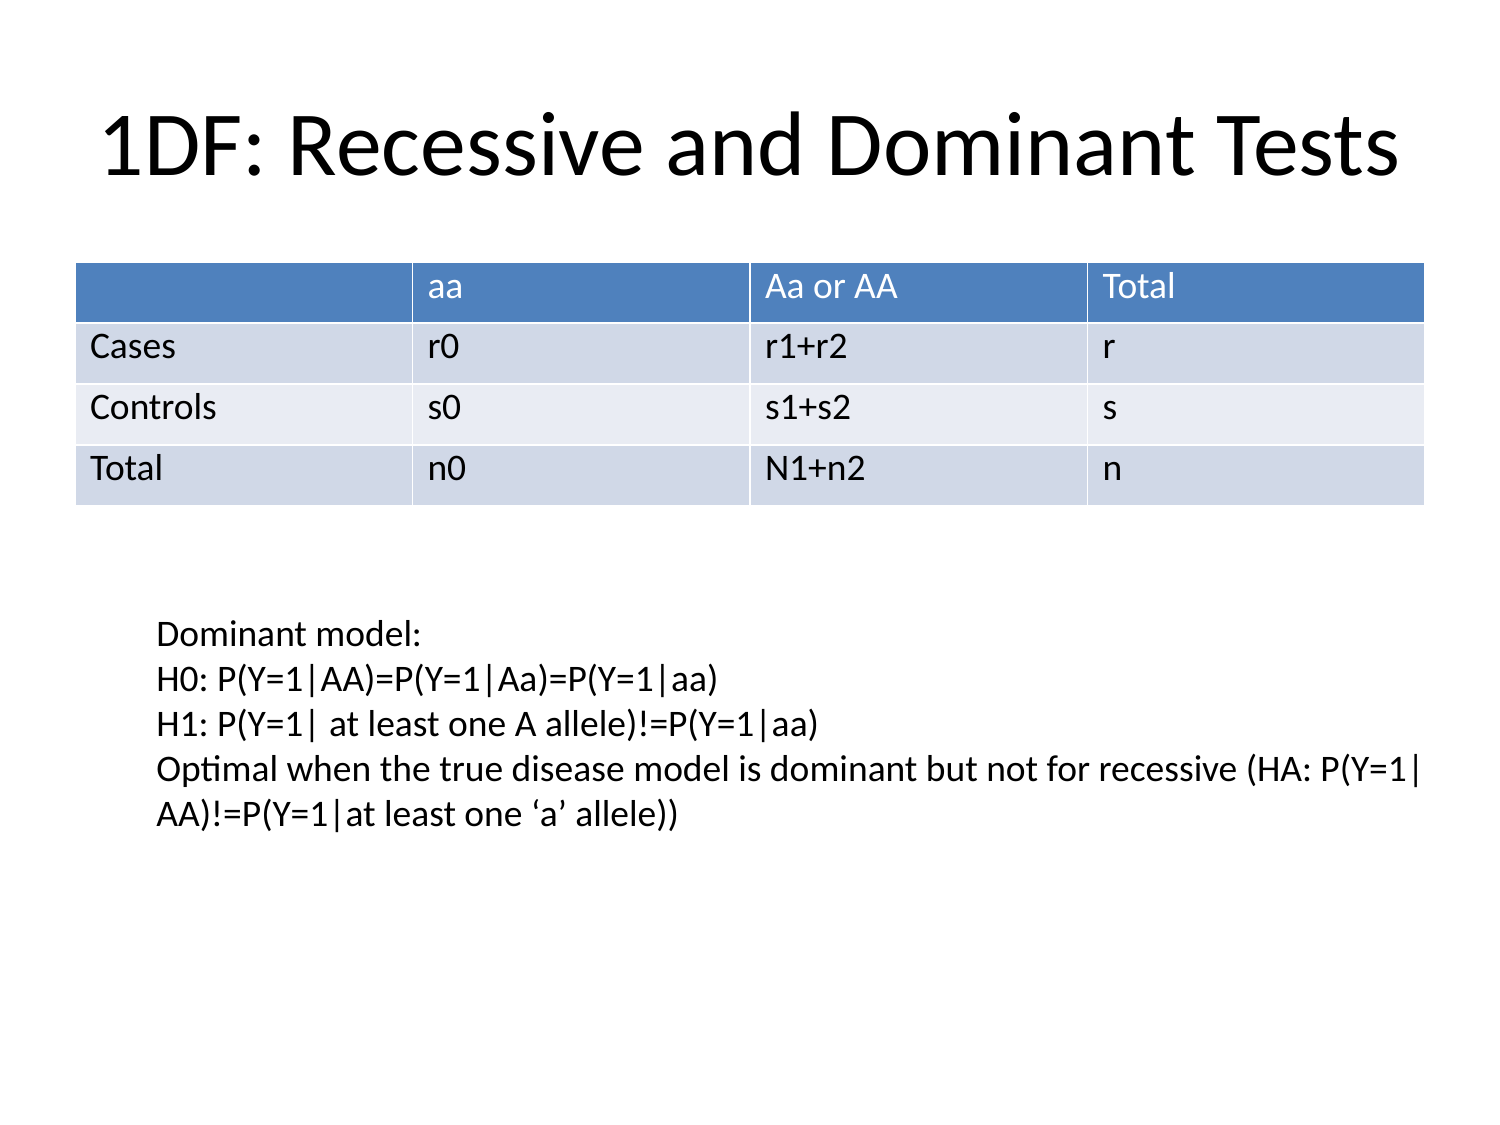

# 1DF: Recessive and Dominant Tests
|  | aa | Aa or AA | Total |
| --- | --- | --- | --- |
| Cases | r0 | r1+r2 | r |
| Controls | s0 | s1+s2 | s |
| Total | n0 | N1+n2 | n |
Dominant model:
H0: P(Y=1|AA)=P(Y=1|Aa)=P(Y=1|aa)
H1: P(Y=1| at least one A allele)!=P(Y=1|aa)
Optimal when the true disease model is dominant but not for recessive (HA: P(Y=1|AA)!=P(Y=1|at least one ‘a’ allele))